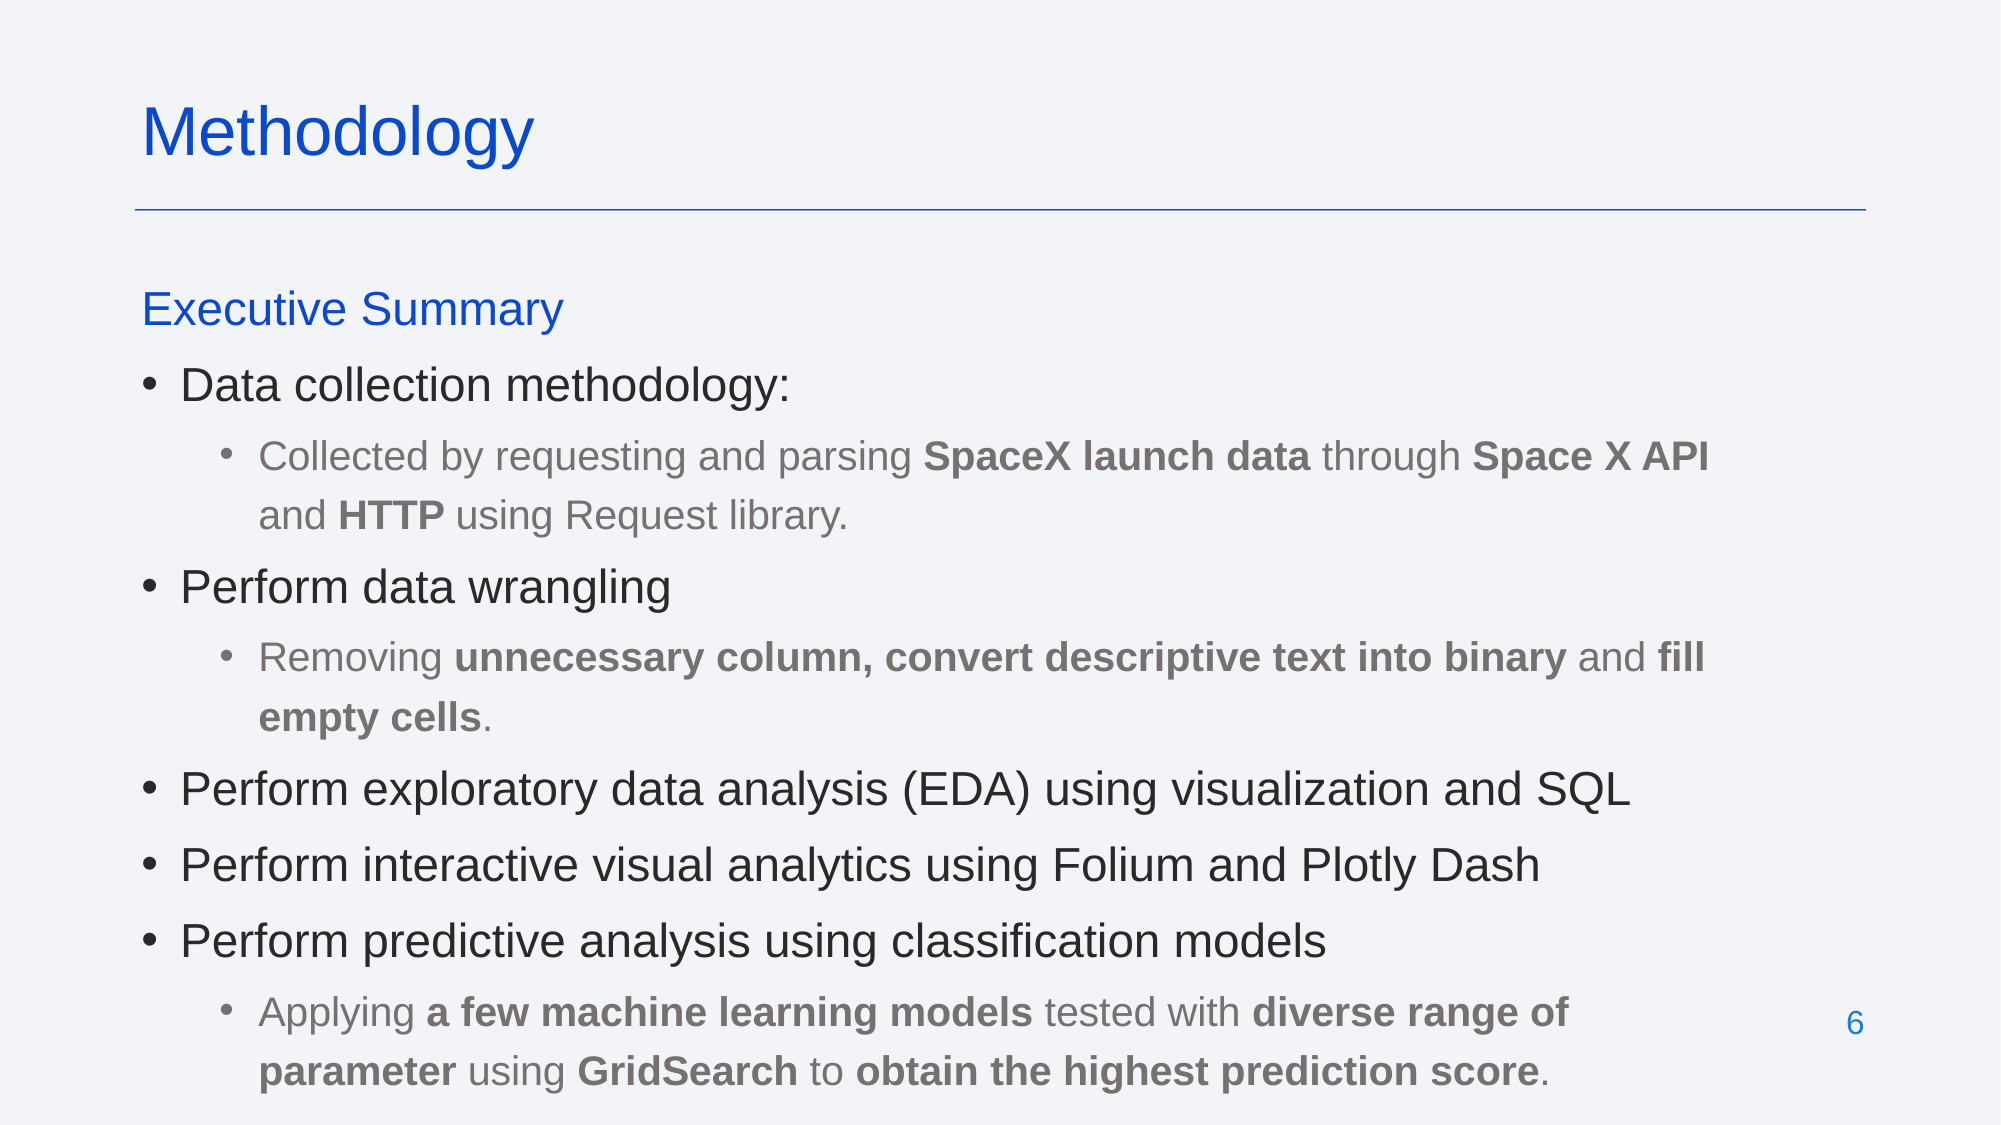

Methodology
Executive Summary
Data collection methodology:
Collected by requesting and parsing SpaceX launch data through Space X API  and HTTP using Request library.
Perform data wrangling
Removing unnecessary column, convert descriptive text into binary and fill empty cells.
Perform exploratory data analysis (EDA) using visualization and SQL
Perform interactive visual analytics using Folium and Plotly Dash
Perform predictive analysis using classification models
Applying a few machine learning models tested with diverse range of parameter using GridSearch to obtain the highest prediction score.

6